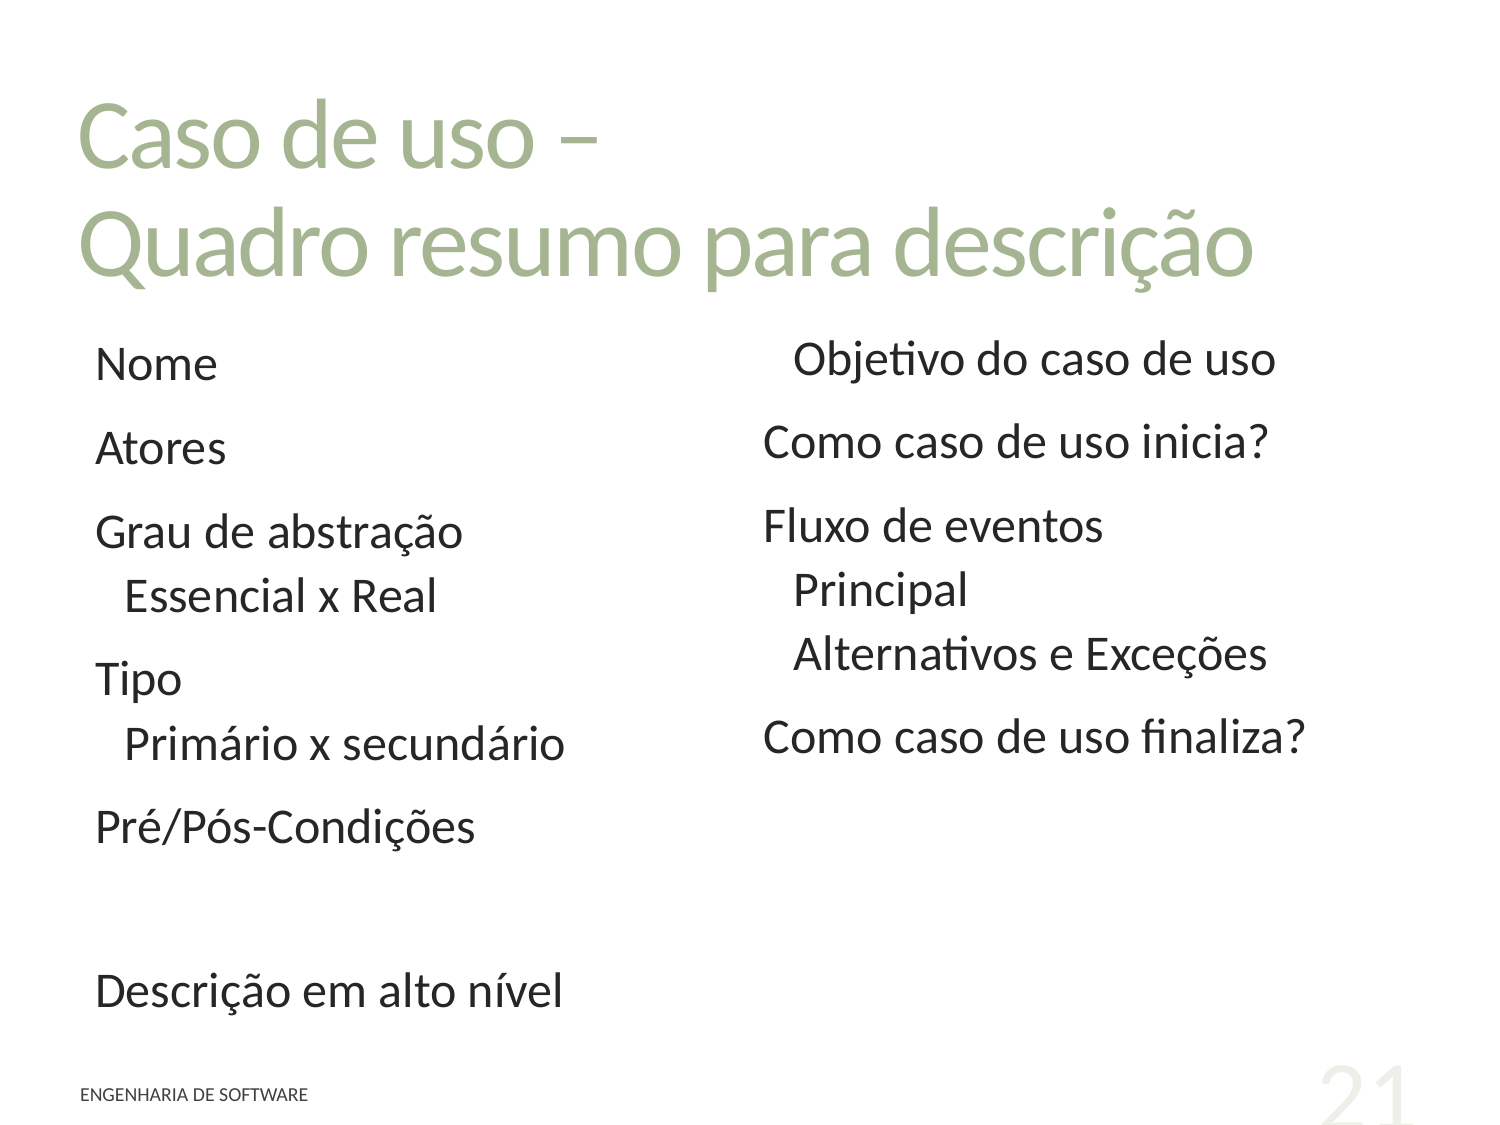

# Caso de uso – Quadro resumo para descrição
Nome
Atores
Grau de abstração
Essencial x Real
Tipo
Primário x secundário
Pré/Pós-Condições

Descrição em alto nível
Objetivo do caso de uso
Como caso de uso inicia?
Fluxo de eventos
Principal
Alternativos e Exceções
Como caso de uso finaliza?
21
Engenharia de Software